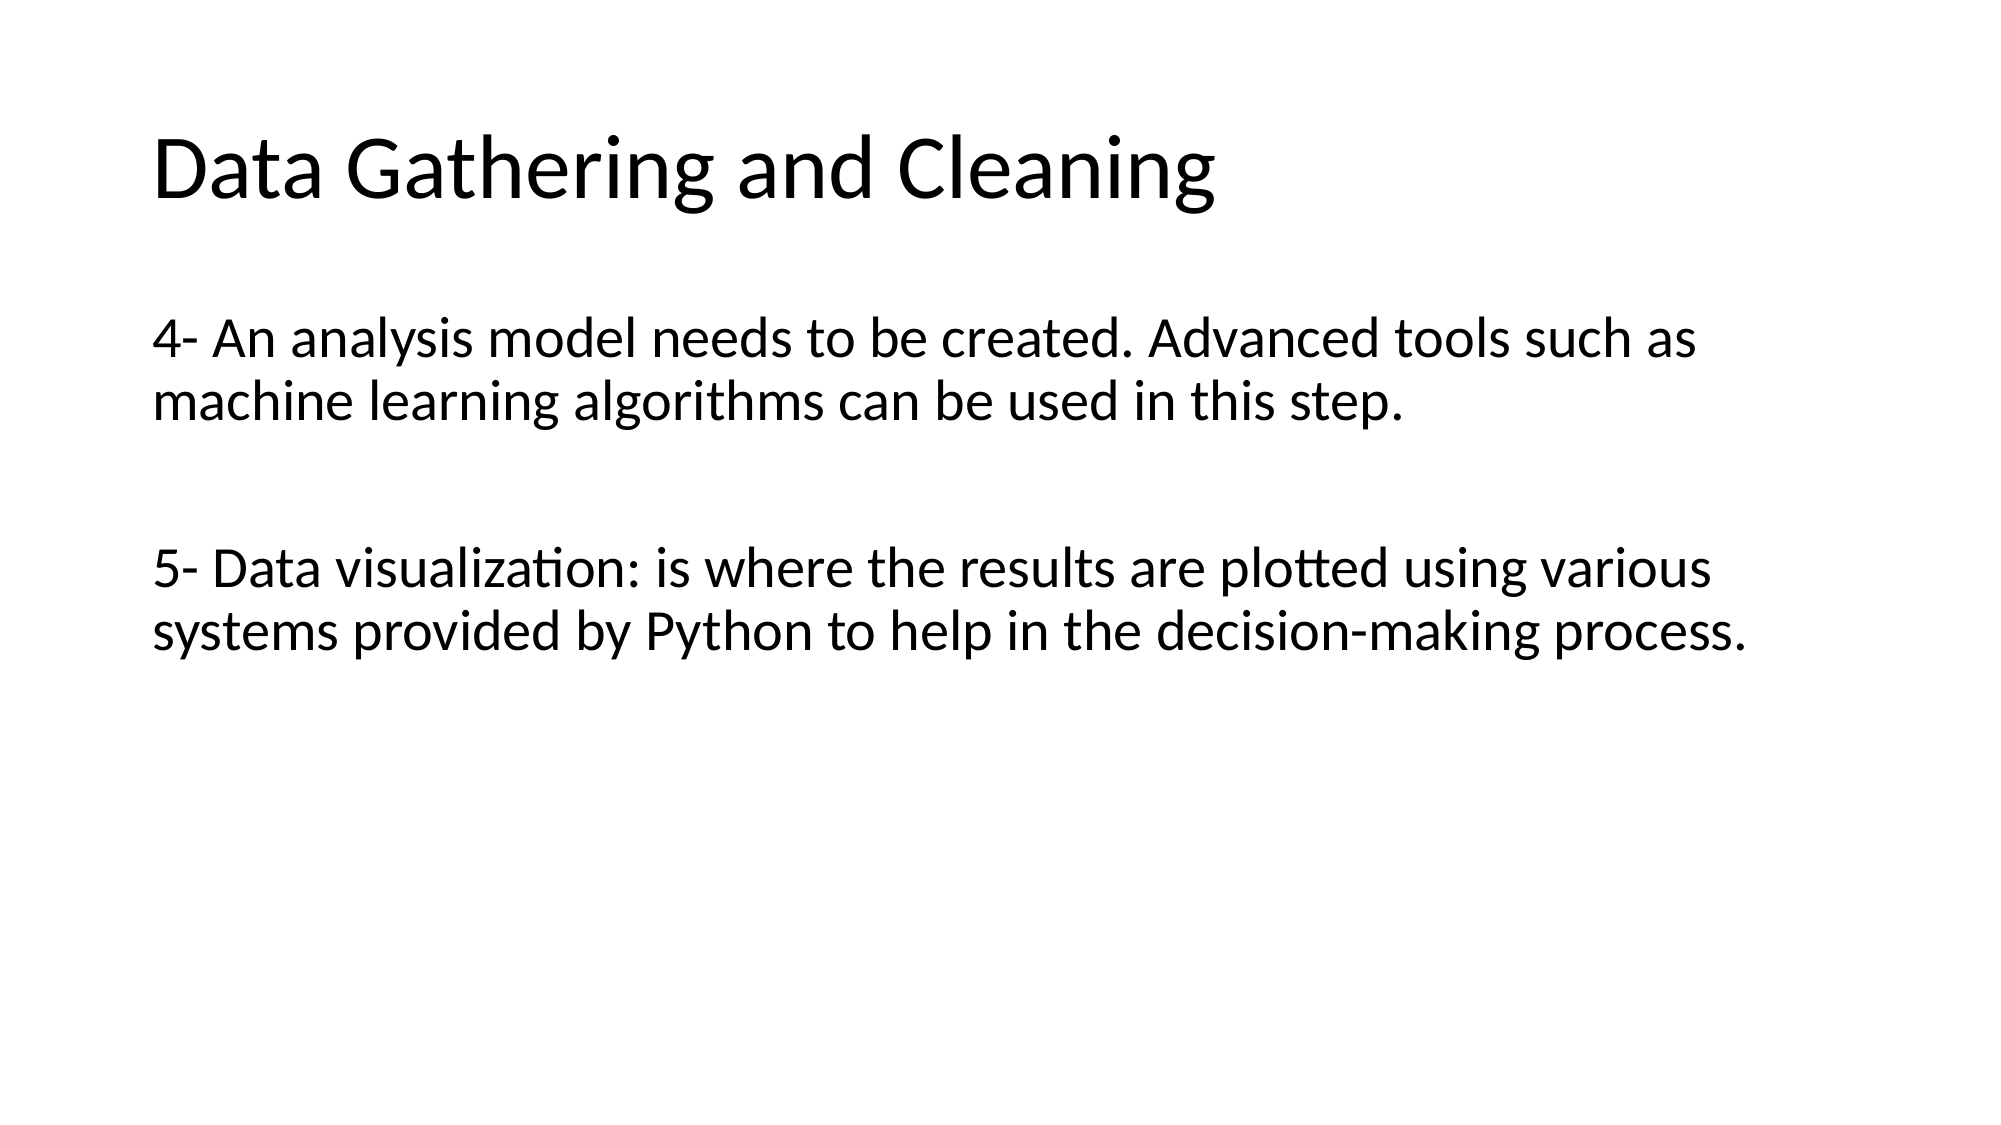

# Data Gathering and Cleaning
4- An analysis model needs to be created. Advanced tools such as machine learning algorithms can be used in this step.

5- Data visualization: is where the results are plotted using various systems provided by Python to help in the decision-making process.